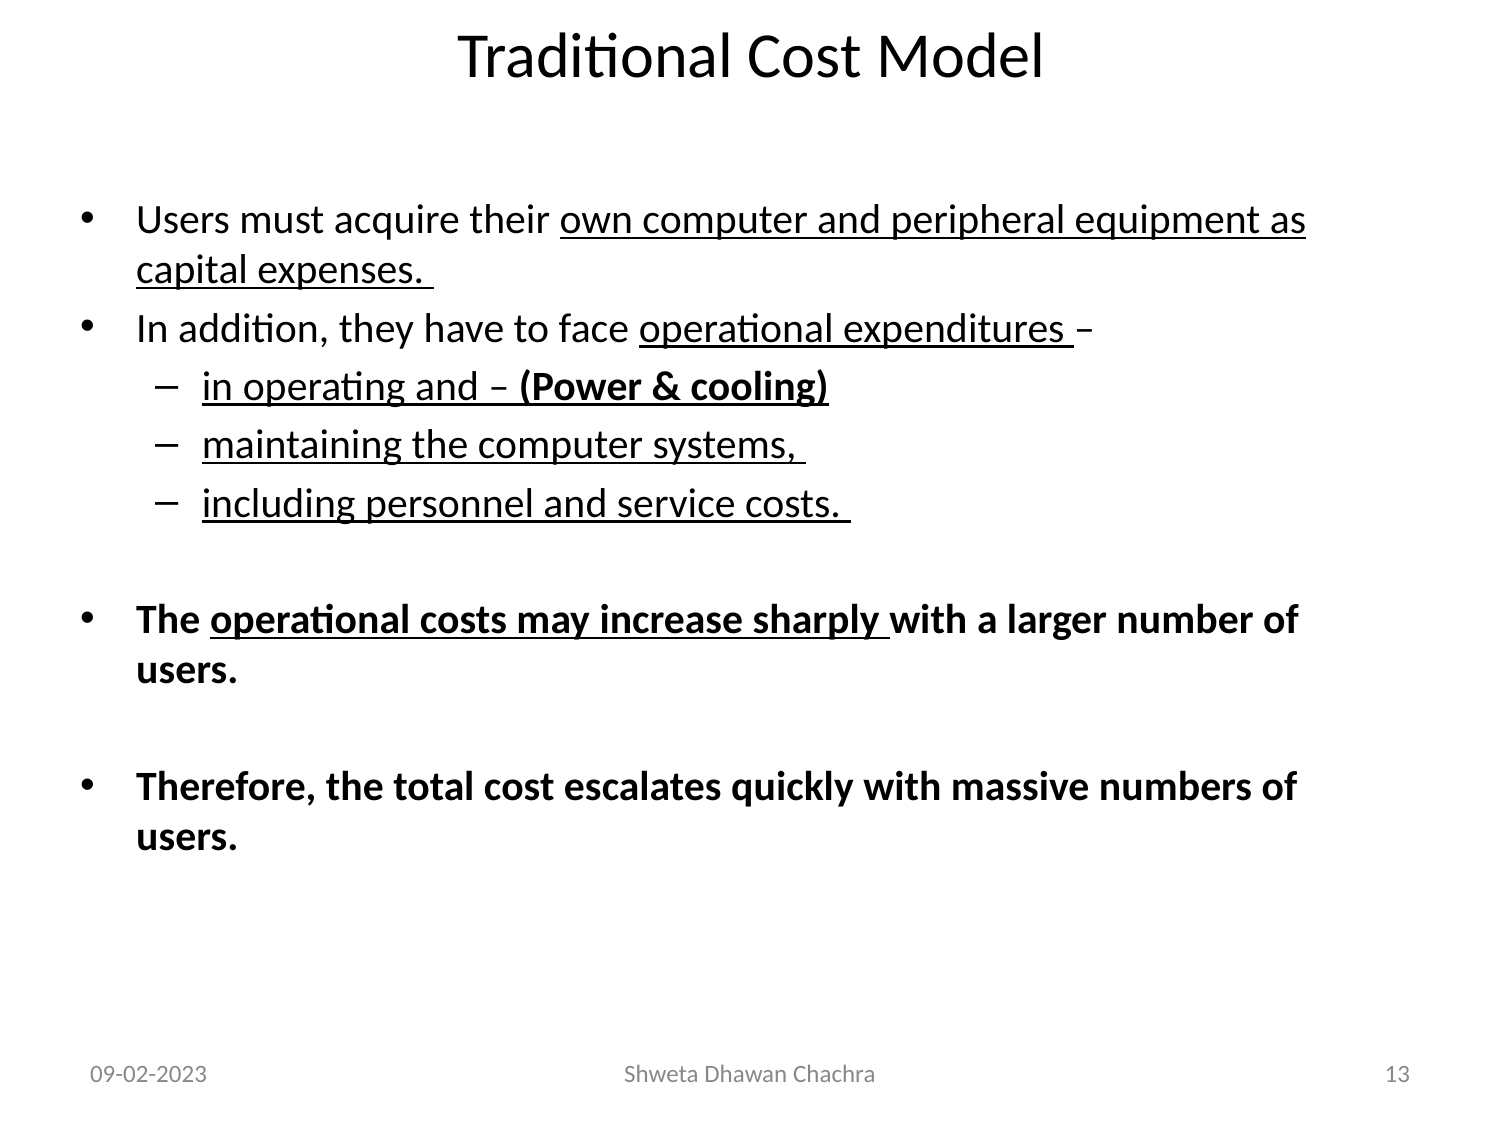

# Traditional Cost Model
Users must acquire their own computer and peripheral equipment as capital expenses.
In addition, they have to face operational expenditures –
in operating and – (Power & cooling)
maintaining the computer systems,
including personnel and service costs.

The operational costs may increase sharply with a larger number of users.

Therefore, the total cost escalates quickly with massive numbers of users.
09-02-2023
Shweta Dhawan Chachra
13